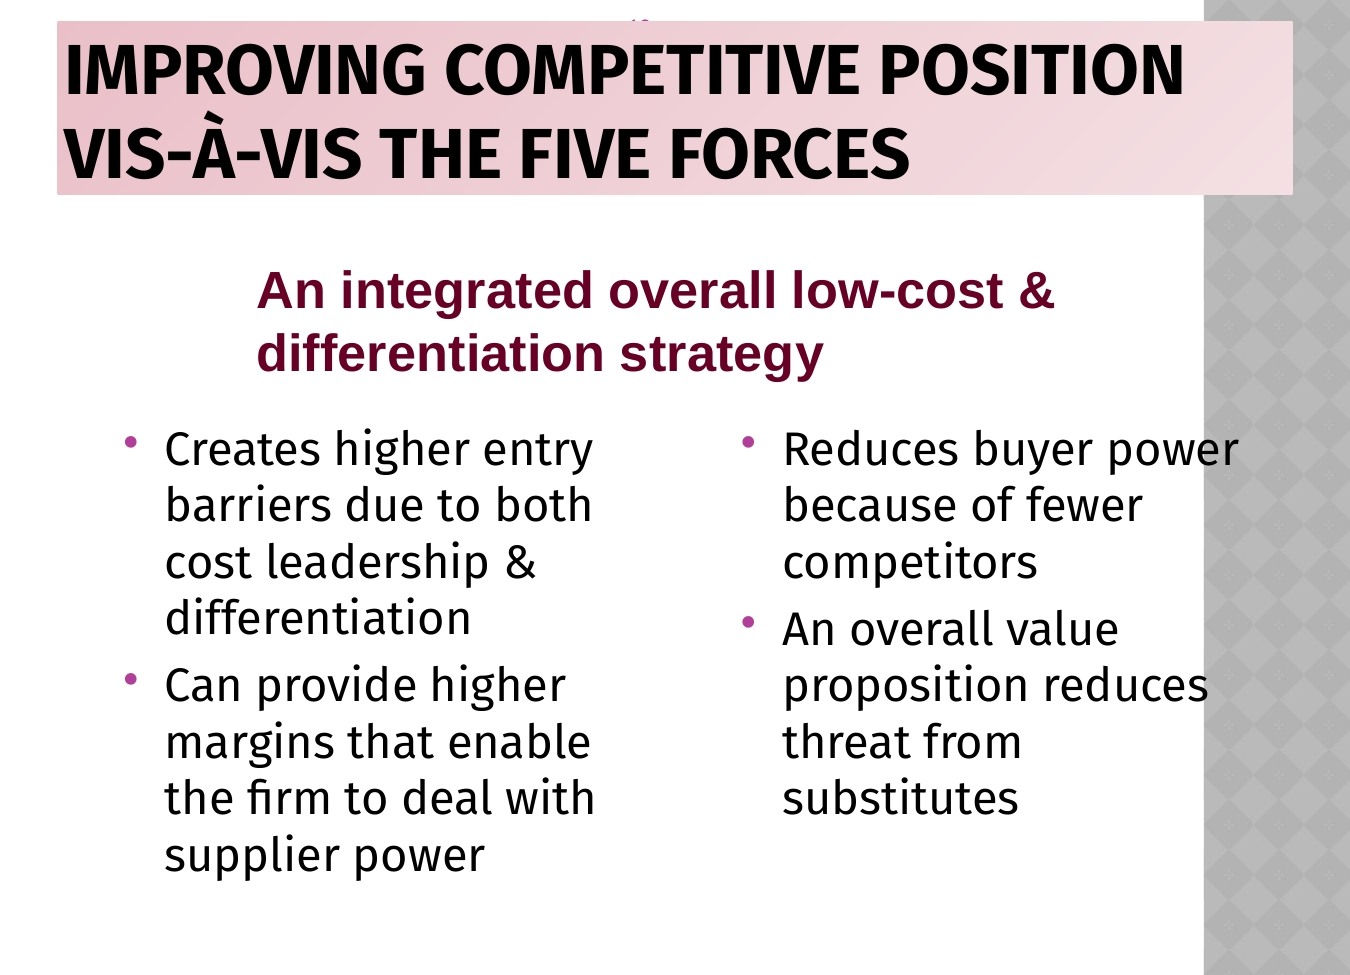

# Improving Competitive Position vis-à-vis the Five Forces
An integrated overall low-cost & differentiation strategy
Creates higher entry barriers due to both cost leadership & differentiation
Can provide higher margins that enable the firm to deal with supplier power
Reduces buyer power because of fewer competitors
An overall value proposition reduces threat from substitutes
5-19